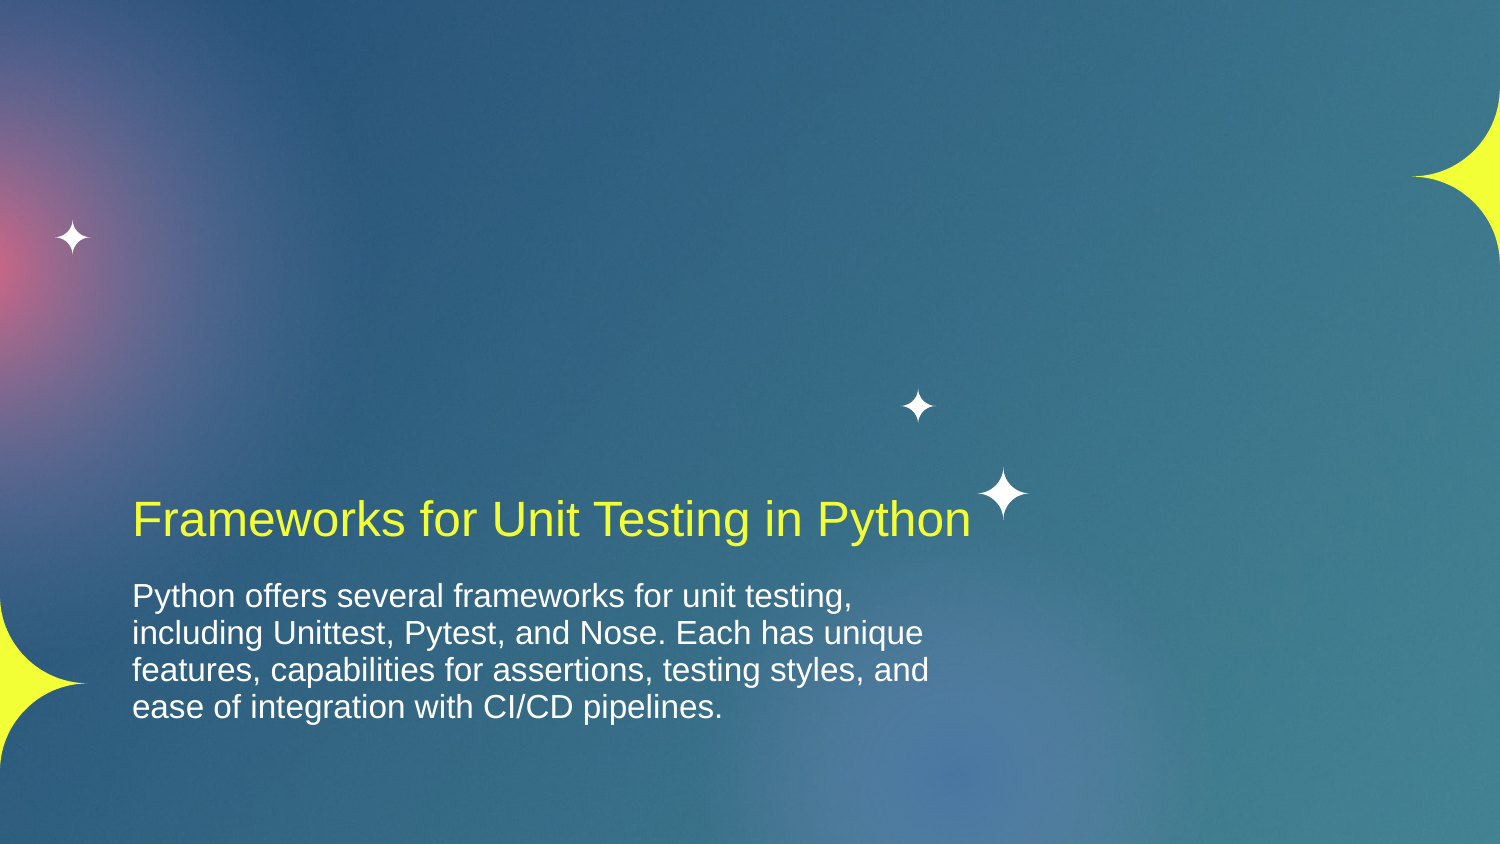

# Frameworks for Unit Testing in Python
Python offers several frameworks for unit testing, including Unittest, Pytest, and Nose. Each has unique features, capabilities for assertions, testing styles, and ease of integration with CI/CD pipelines.